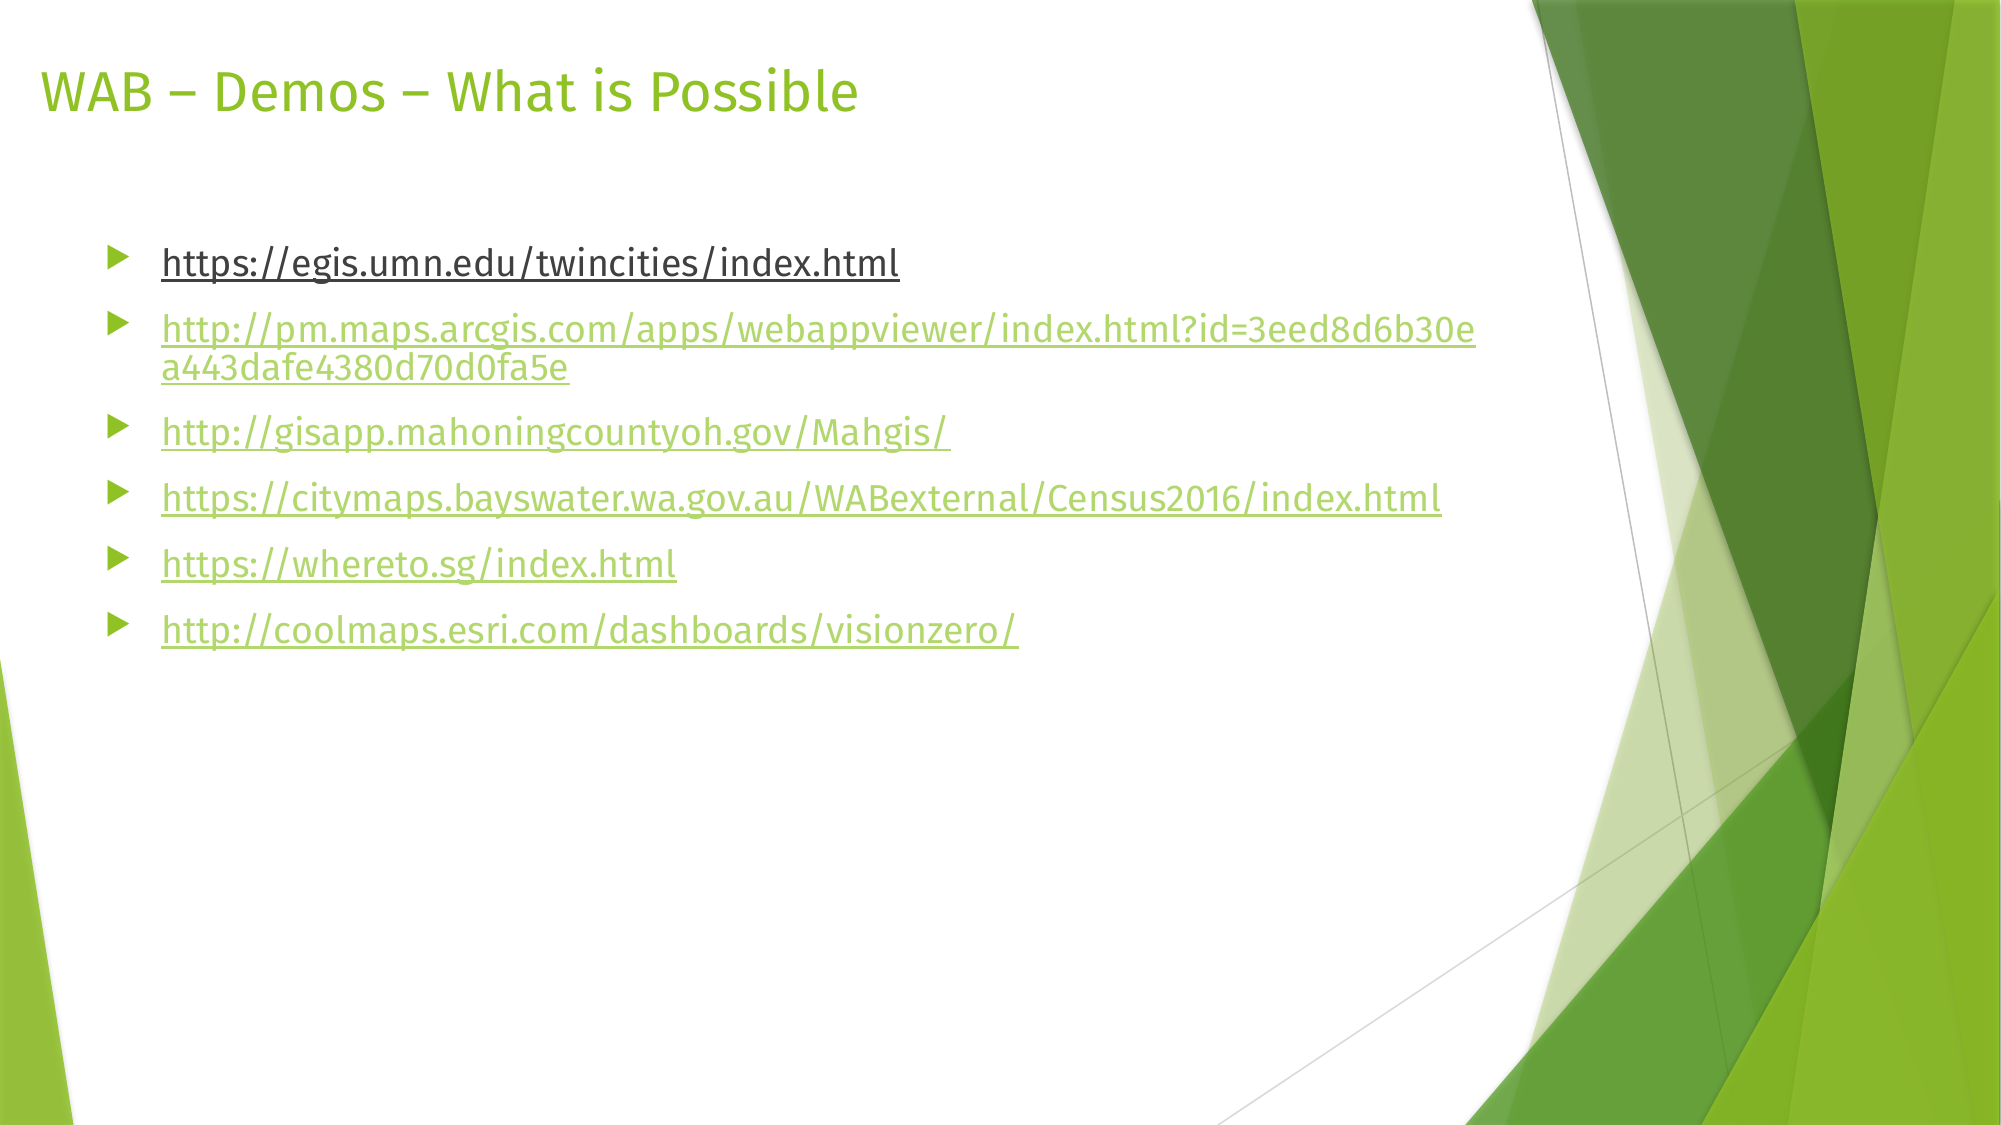

# WAB – Demos – What is Possible
https://egis.umn.edu/twincities/index.html
http://pm.maps.arcgis.com/apps/webappviewer/index.html?id=3eed8d6b30ea443dafe4380d70d0fa5e
http://gisapp.mahoningcountyoh.gov/Mahgis/
https://citymaps.bayswater.wa.gov.au/WABexternal/Census2016/index.html
https://whereto.sg/index.html
http://coolmaps.esri.com/dashboards/visionzero/